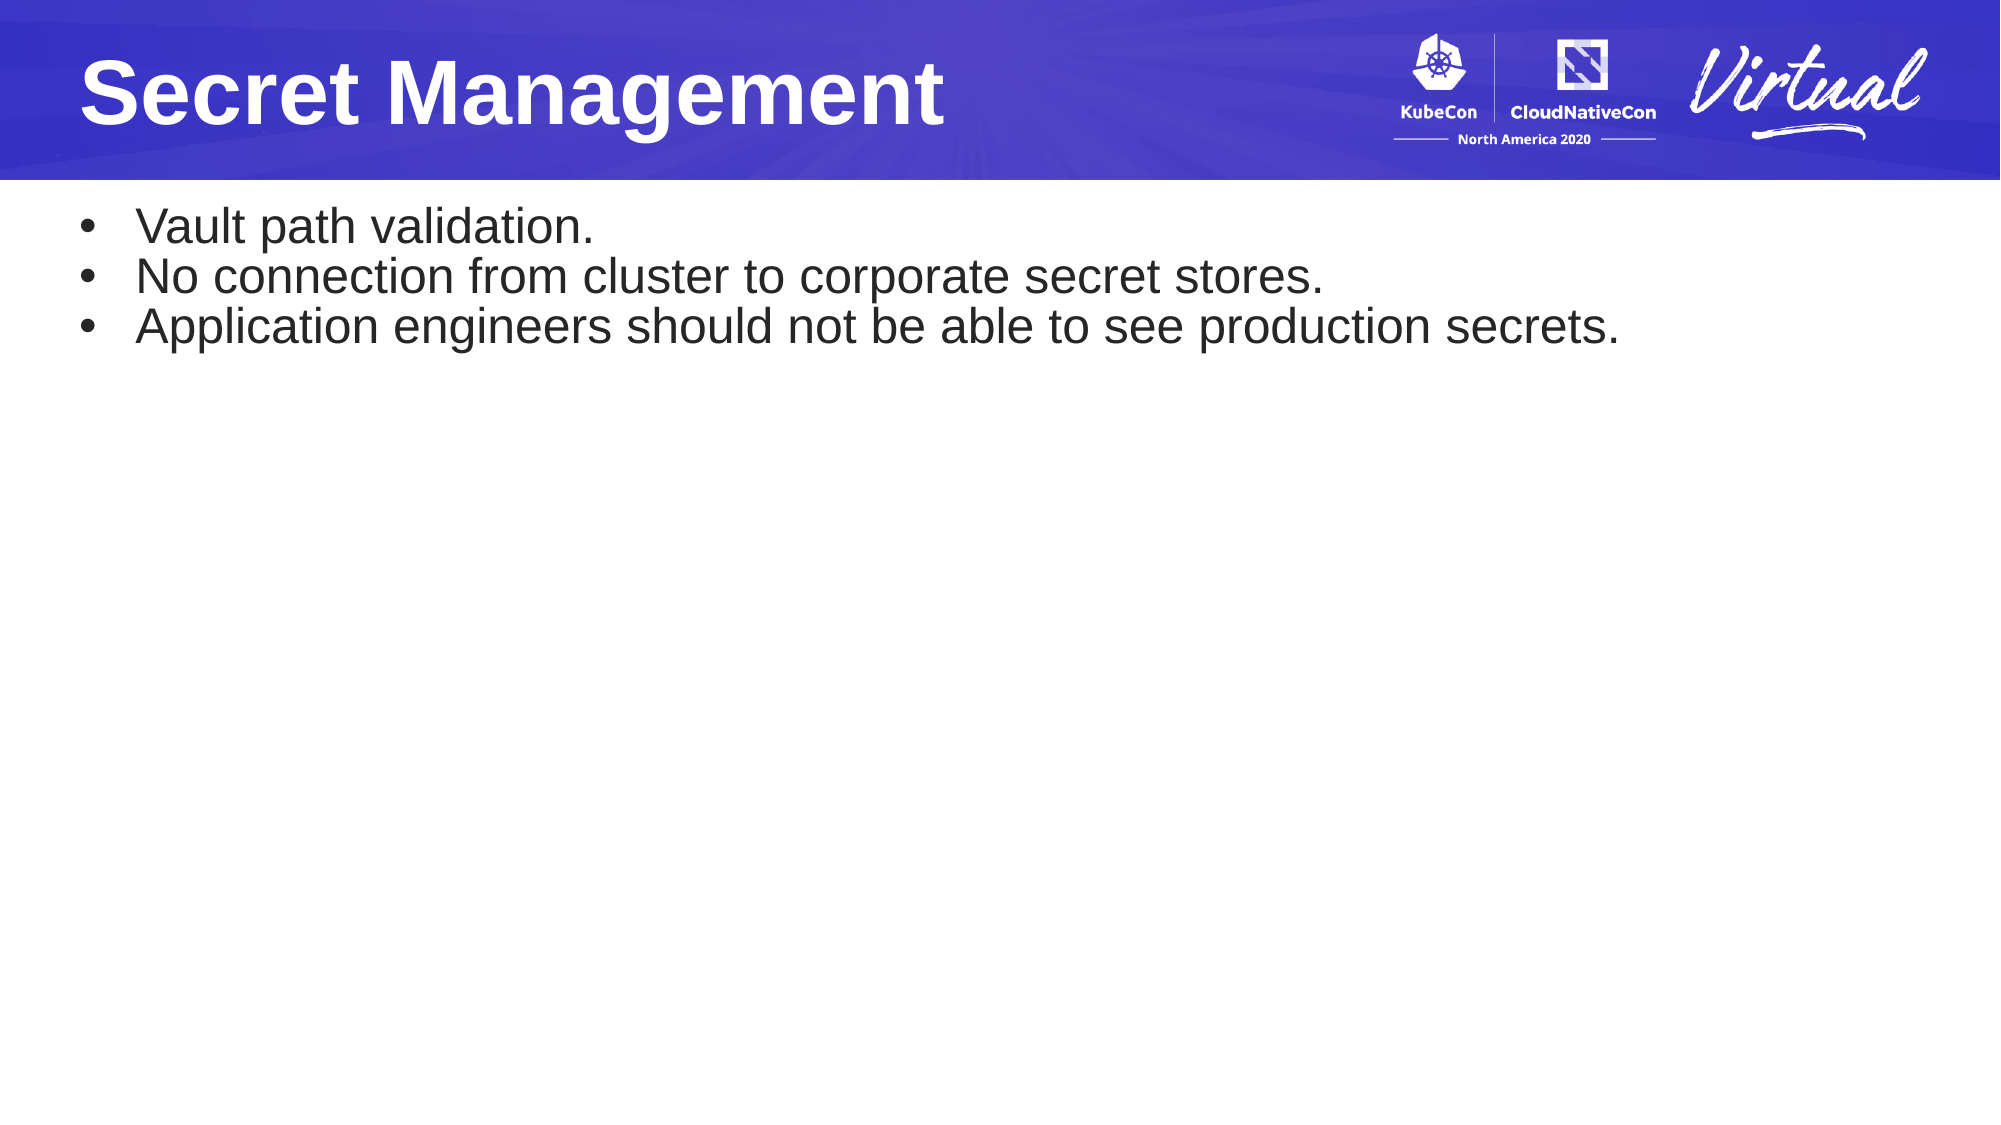

Secret Management
Vault path validation.
No connection from cluster to corporate secret stores.
Application engineers should not be able to see production secrets.